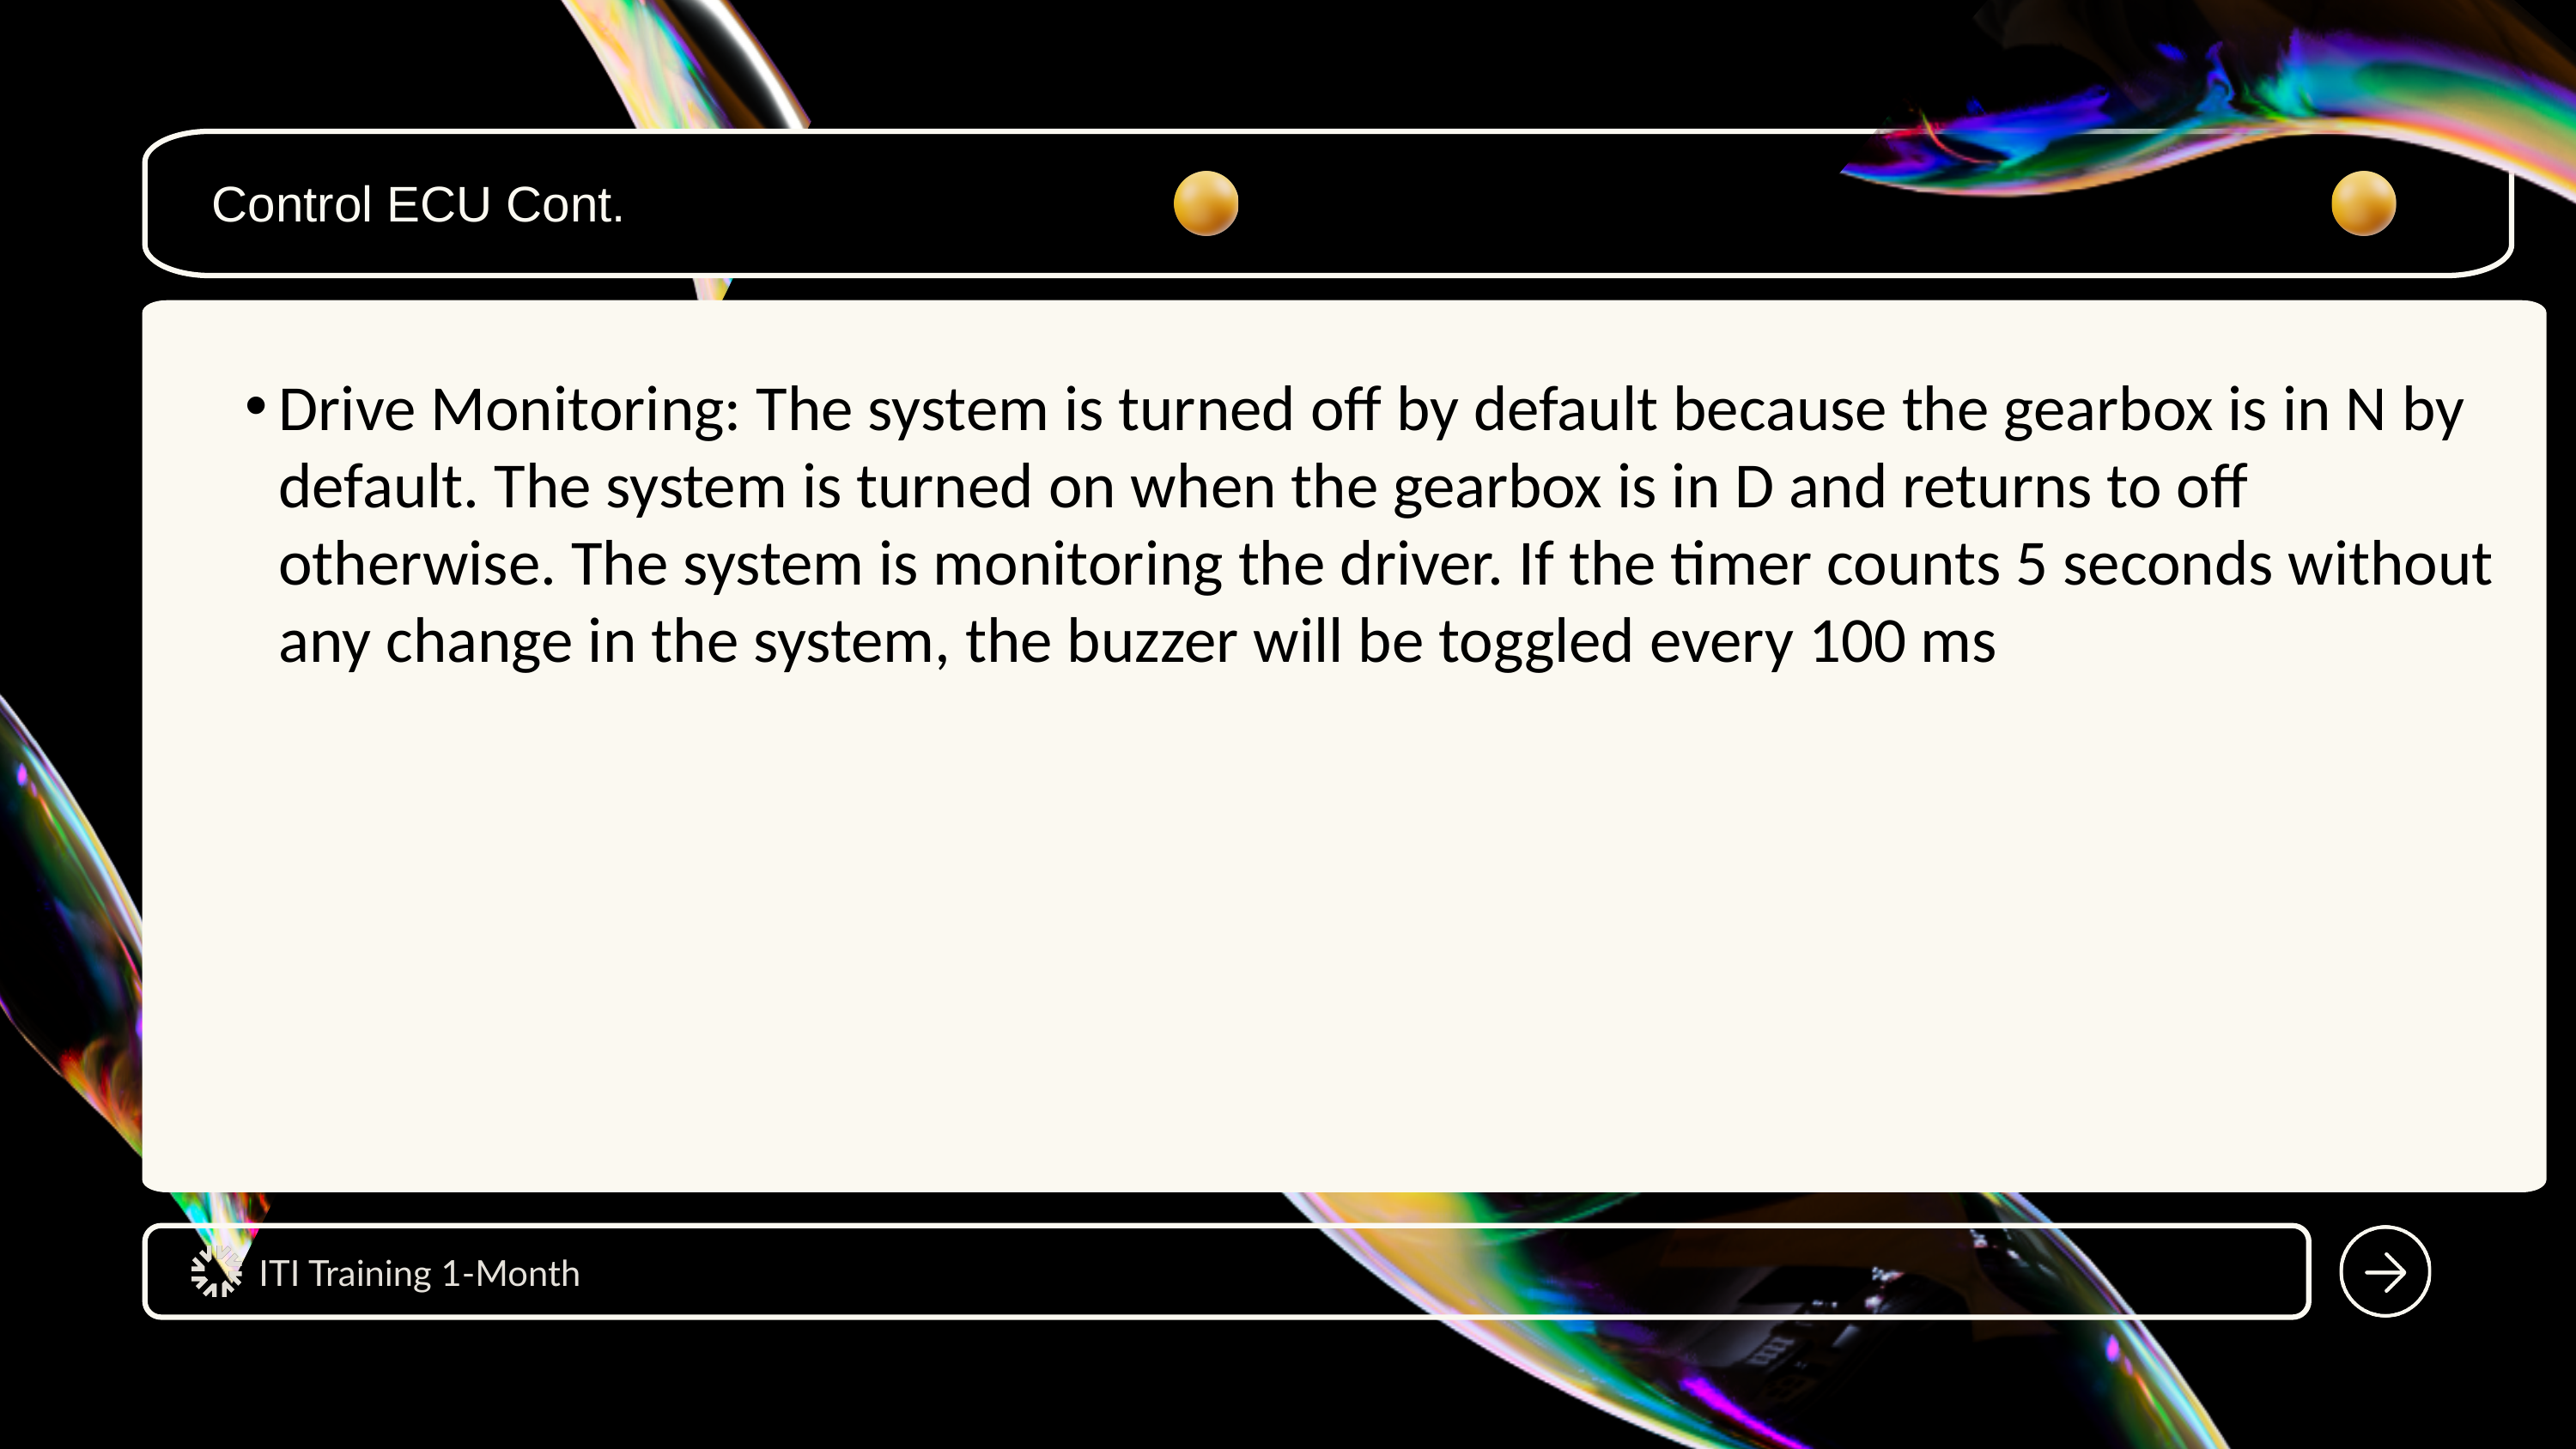

Control ECU Cont.

Drive Monitoring: The system is turned off by default because the gearbox is in N by default. The system is turned on when the gearbox is in D and returns to off otherwise. The system is monitoring the driver. If the timer counts 5 seconds without any change in the system, the buzzer will be toggled every 100 ms

ITI Training 1-Month